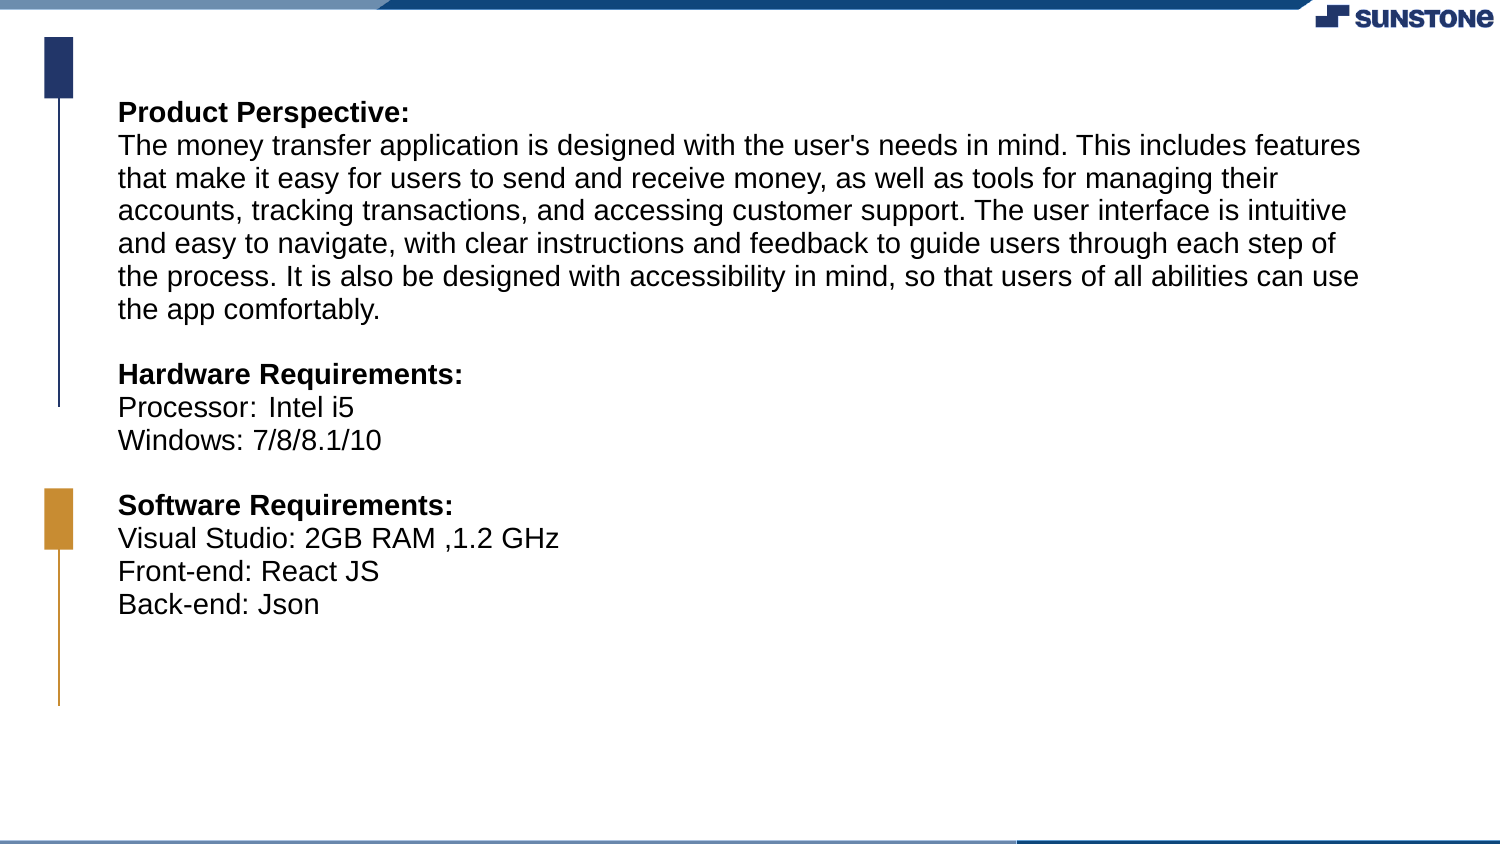

| Product Perspective: The money transfer application is designed with the user's needs in mind. This includes features that make it easy for users to send and receive money, as well as tools for managing their accounts, tracking transactions, and accessing customer support. The user interface is intuitive and easy to navigate, with clear instructions and feedback to guide users through each step of the process. It is also be designed with accessibility in mind, so that users of all abilities can use the app comfortably. Hardware Requirements: Processor: Intel i5 Windows: 7/8/8.1/10 Software Requirements: Visual Studio: 2GB RAM ,1.2 GHz Front-end: React JS Back-end: Json |
| --- |